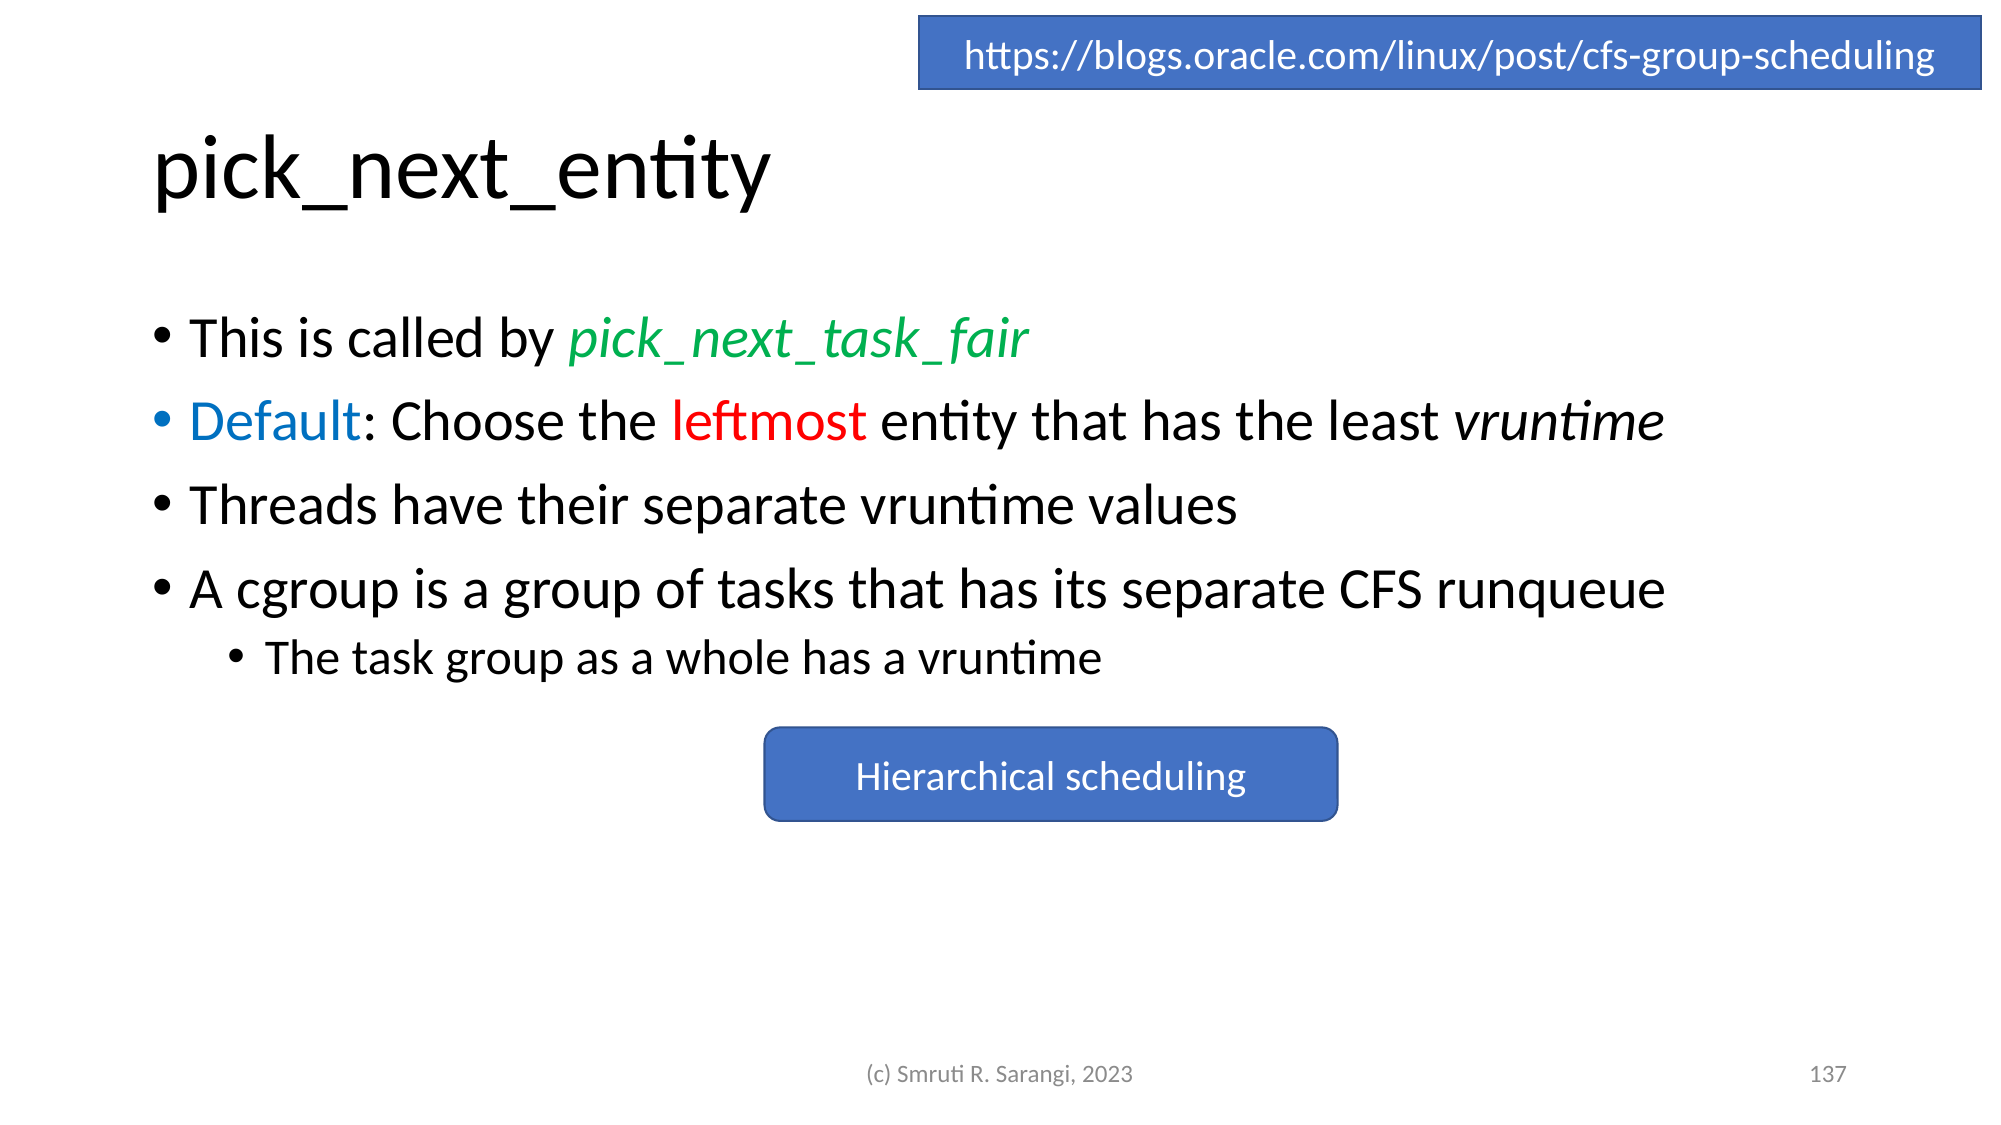

https://blogs.oracle.com/linux/post/cfs-group-scheduling
# pick_next_entity
This is called by pick_next_task_fair
Default: Choose the leftmost entity that has the least vruntime
Threads have their separate vruntime values
A cgroup is a group of tasks that has its separate CFS runqueue
The task group as a whole has a vruntime

Hierarchical scheduling
(c) Smruti R. Sarangi, 2023
137